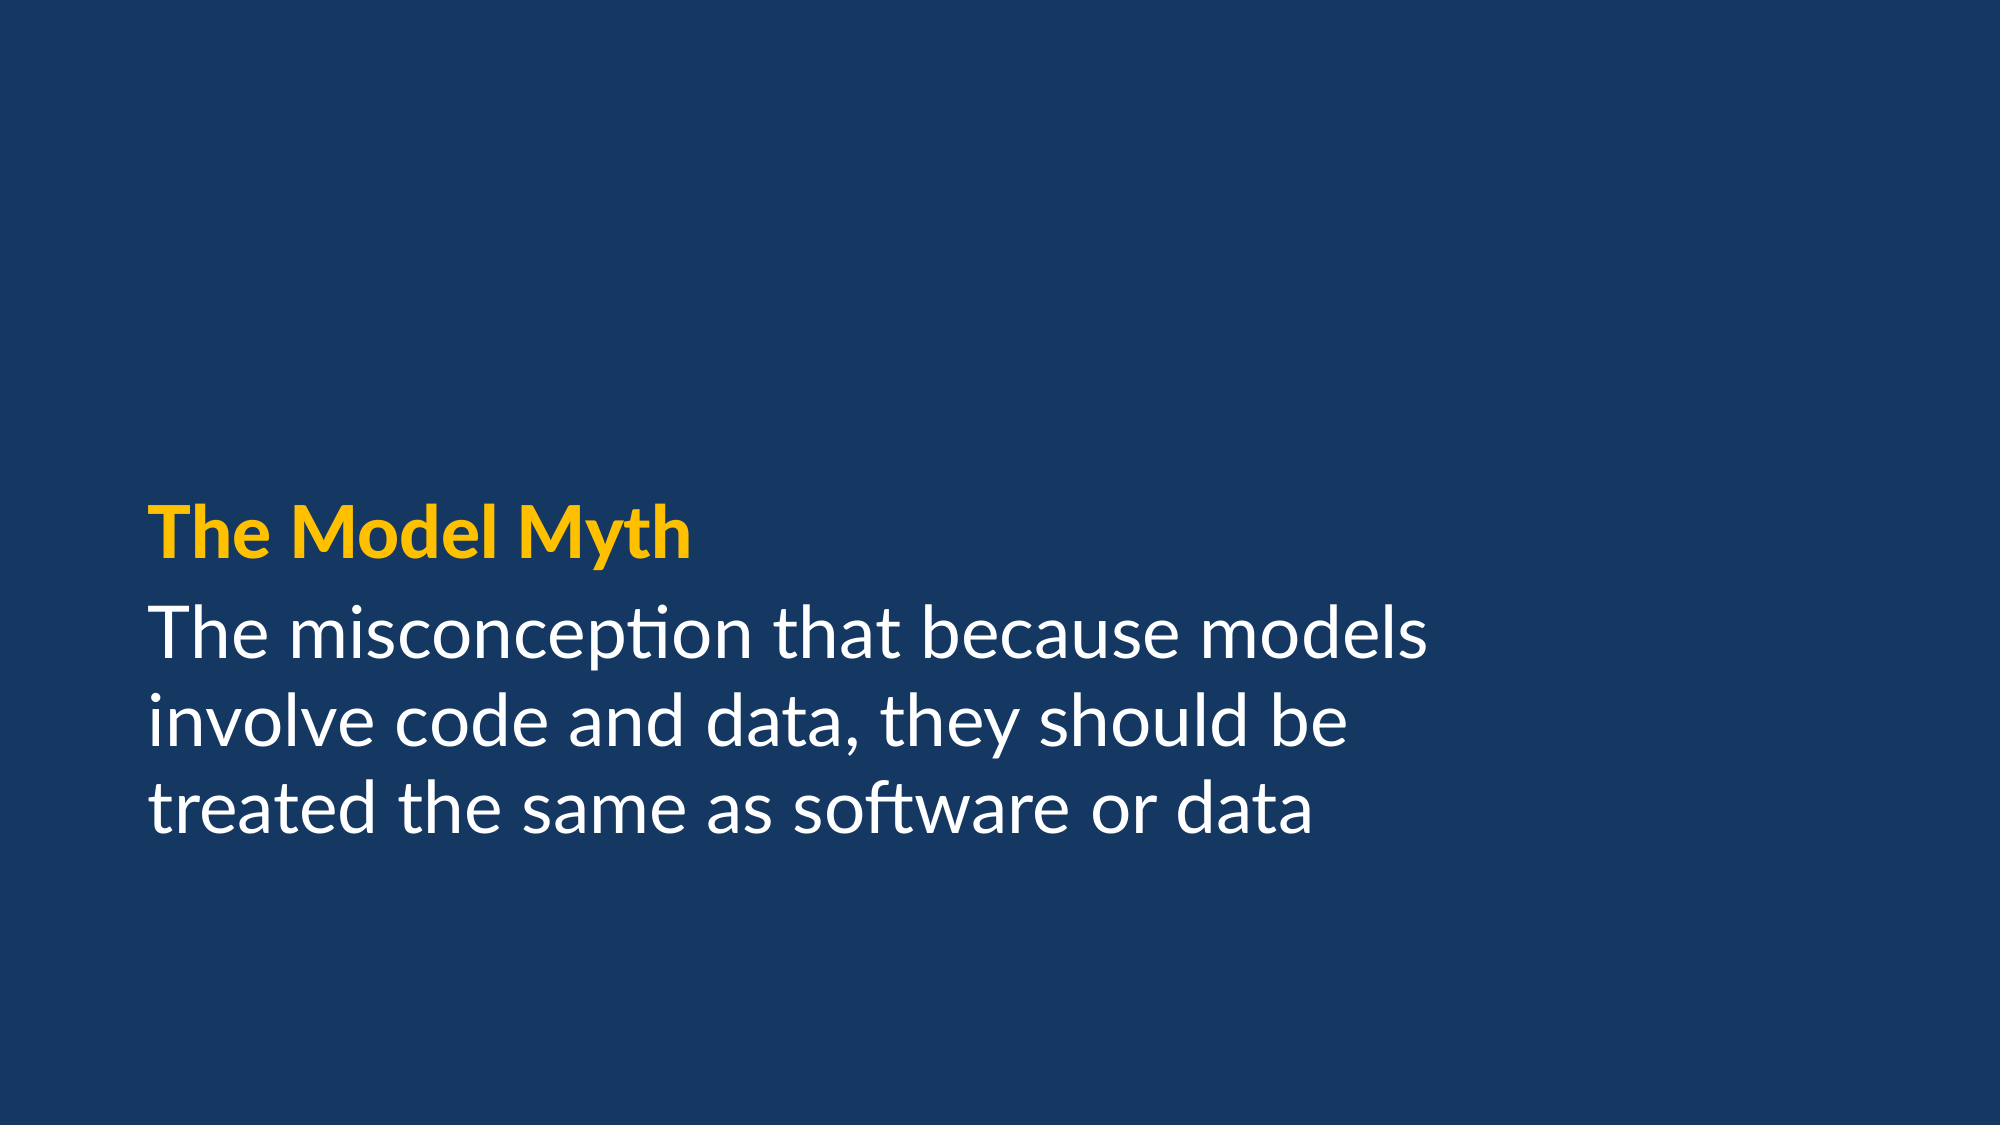

The Model Myth
The misconception that because models
involve code and data, they should be
treated the same as software or data